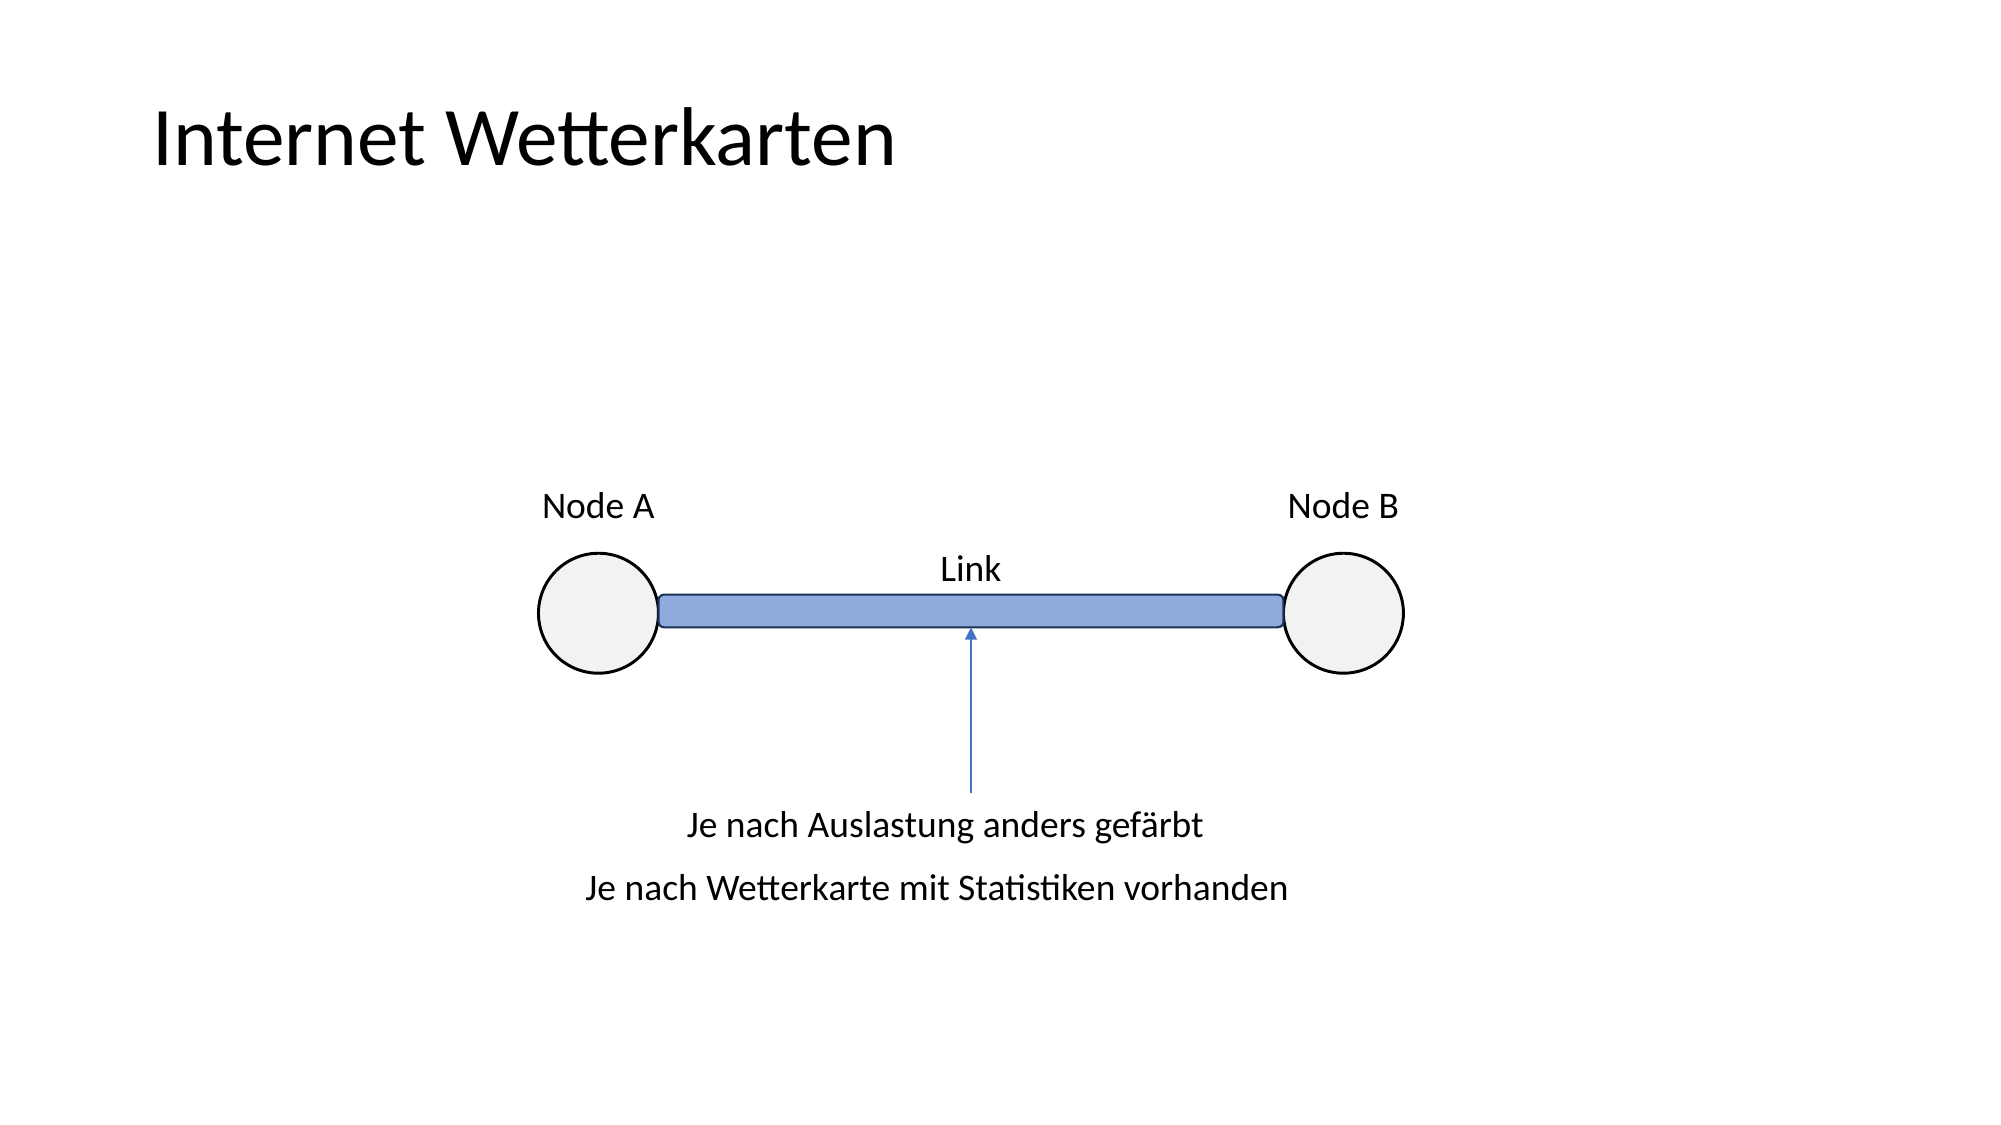

Internet Wetterkarten
Node A
Node B
Link

Je nach Auslastung anders gefärbt
Je nach Wetterkarte mit Statistiken vorhanden